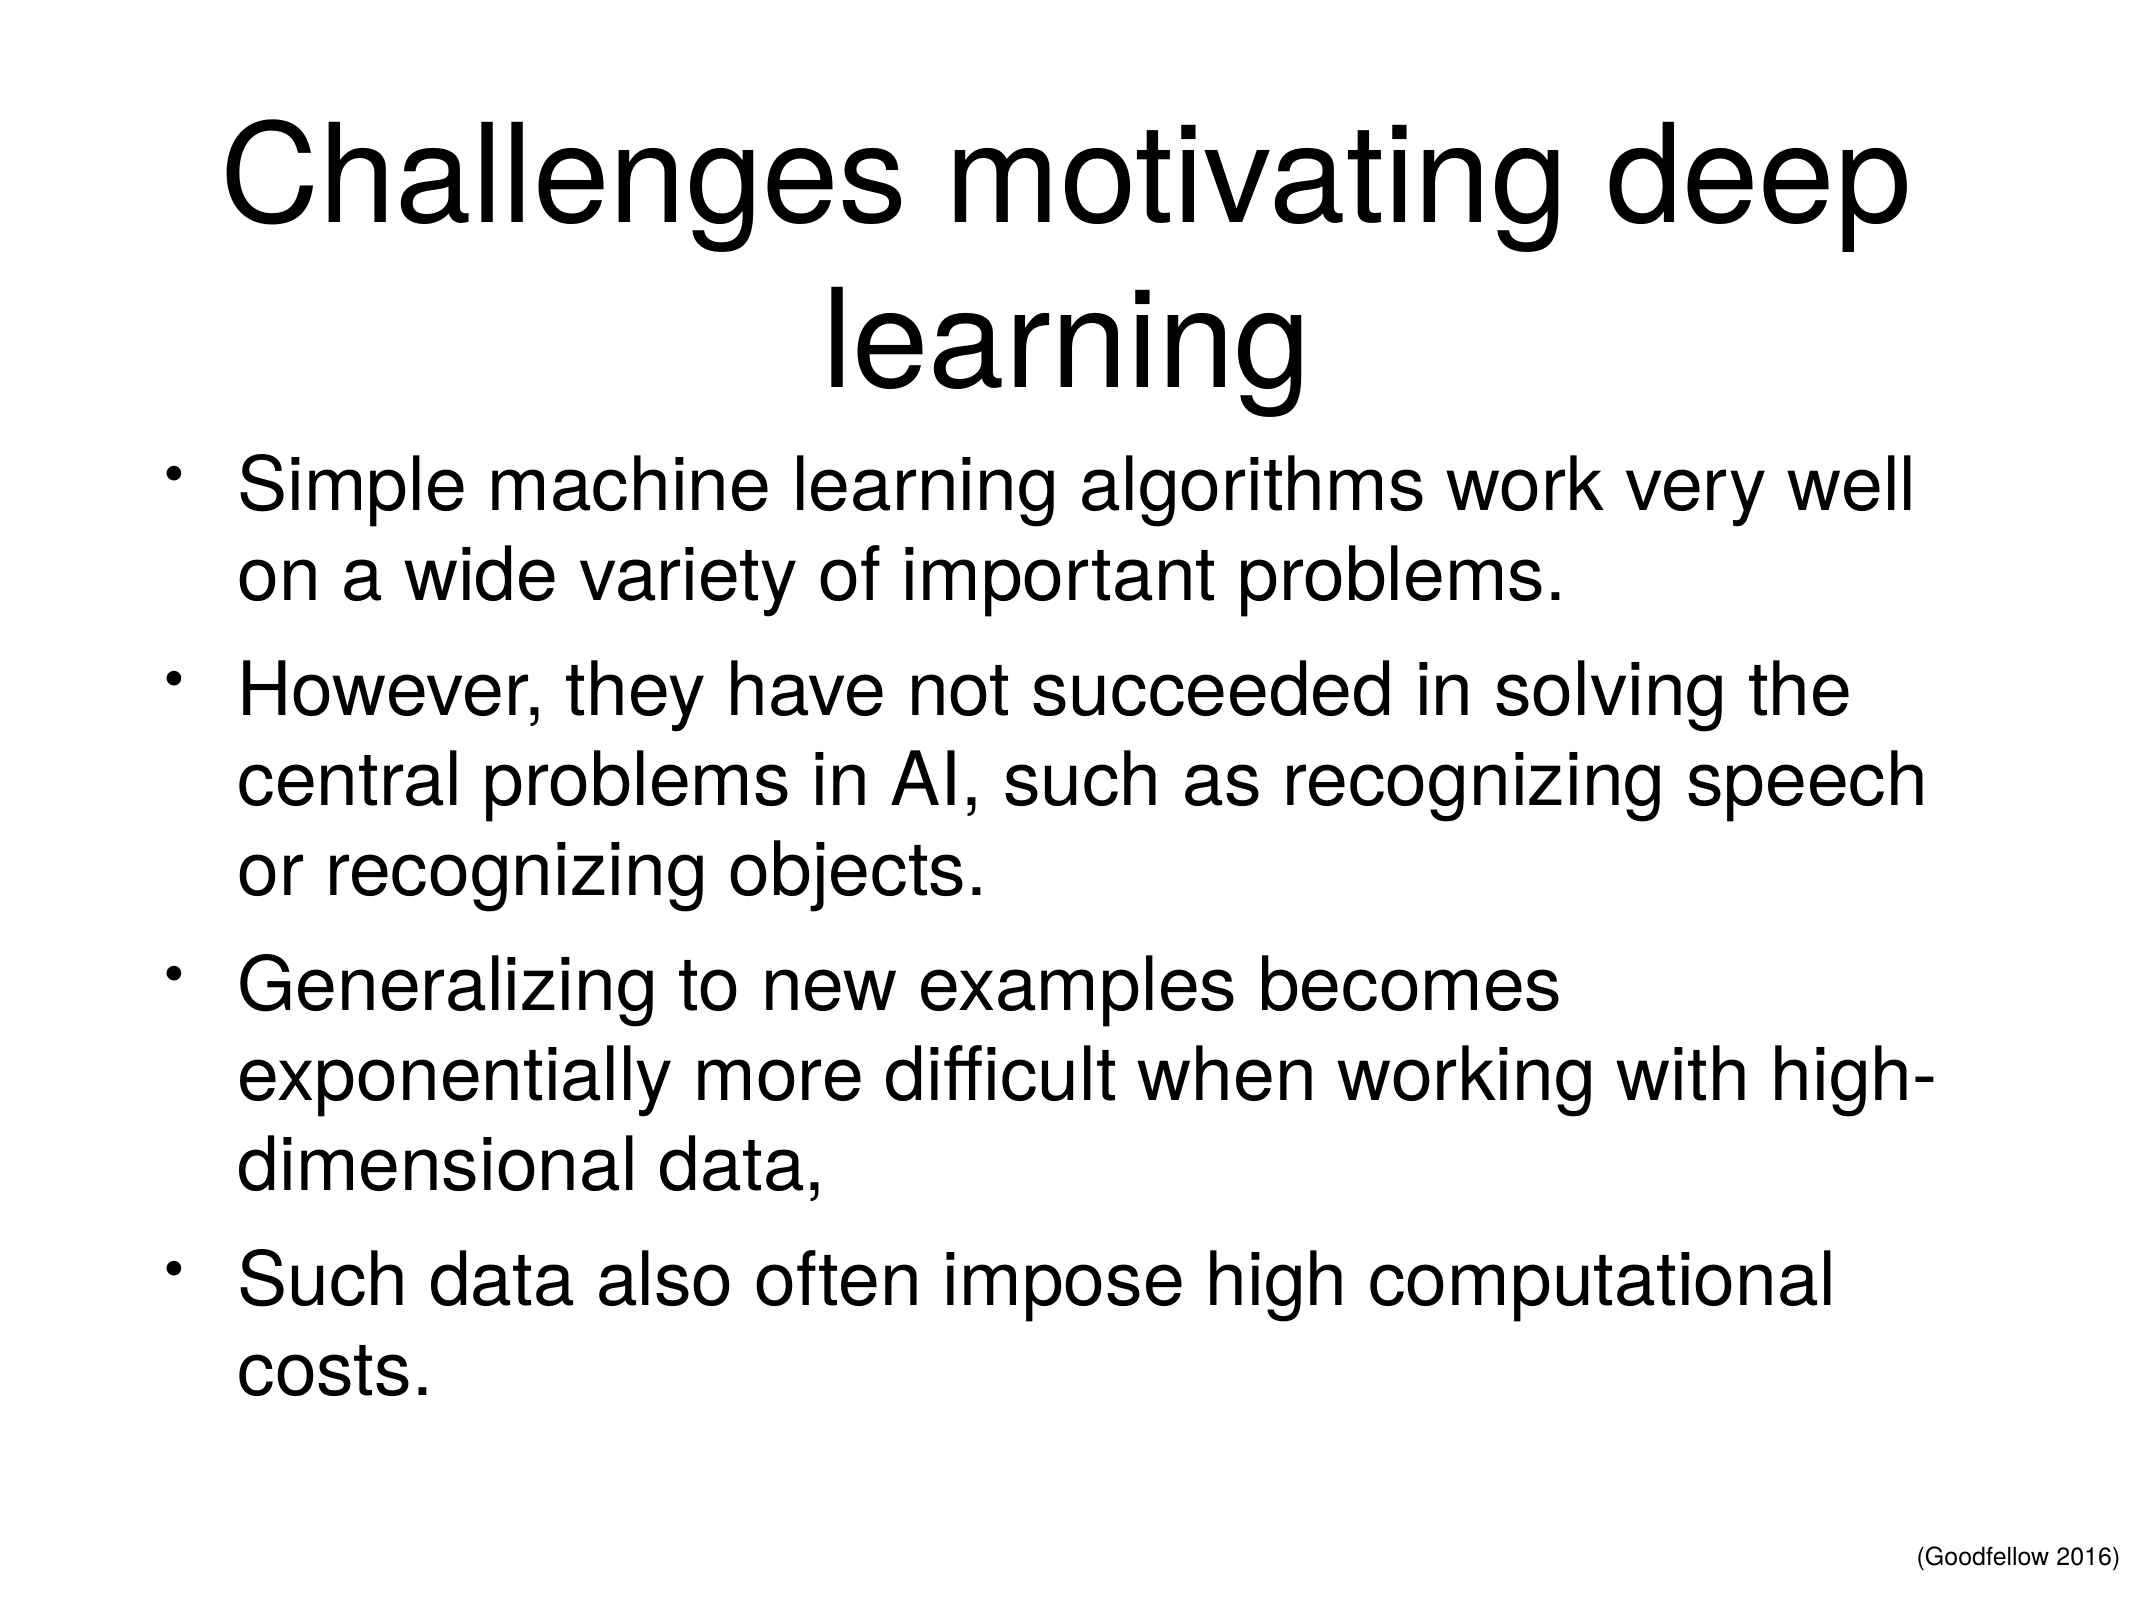

# Challenges motivating deep learning
Simple machine learning algorithms work very well on a wide variety of important problems.
However, they have not succeeded in solving the central problems in AI, such as recognizing speech or recognizing objects.
Generalizing to new examples becomes exponentially more difficult when working with high-dimensional data,
Such data also often impose high computational costs.